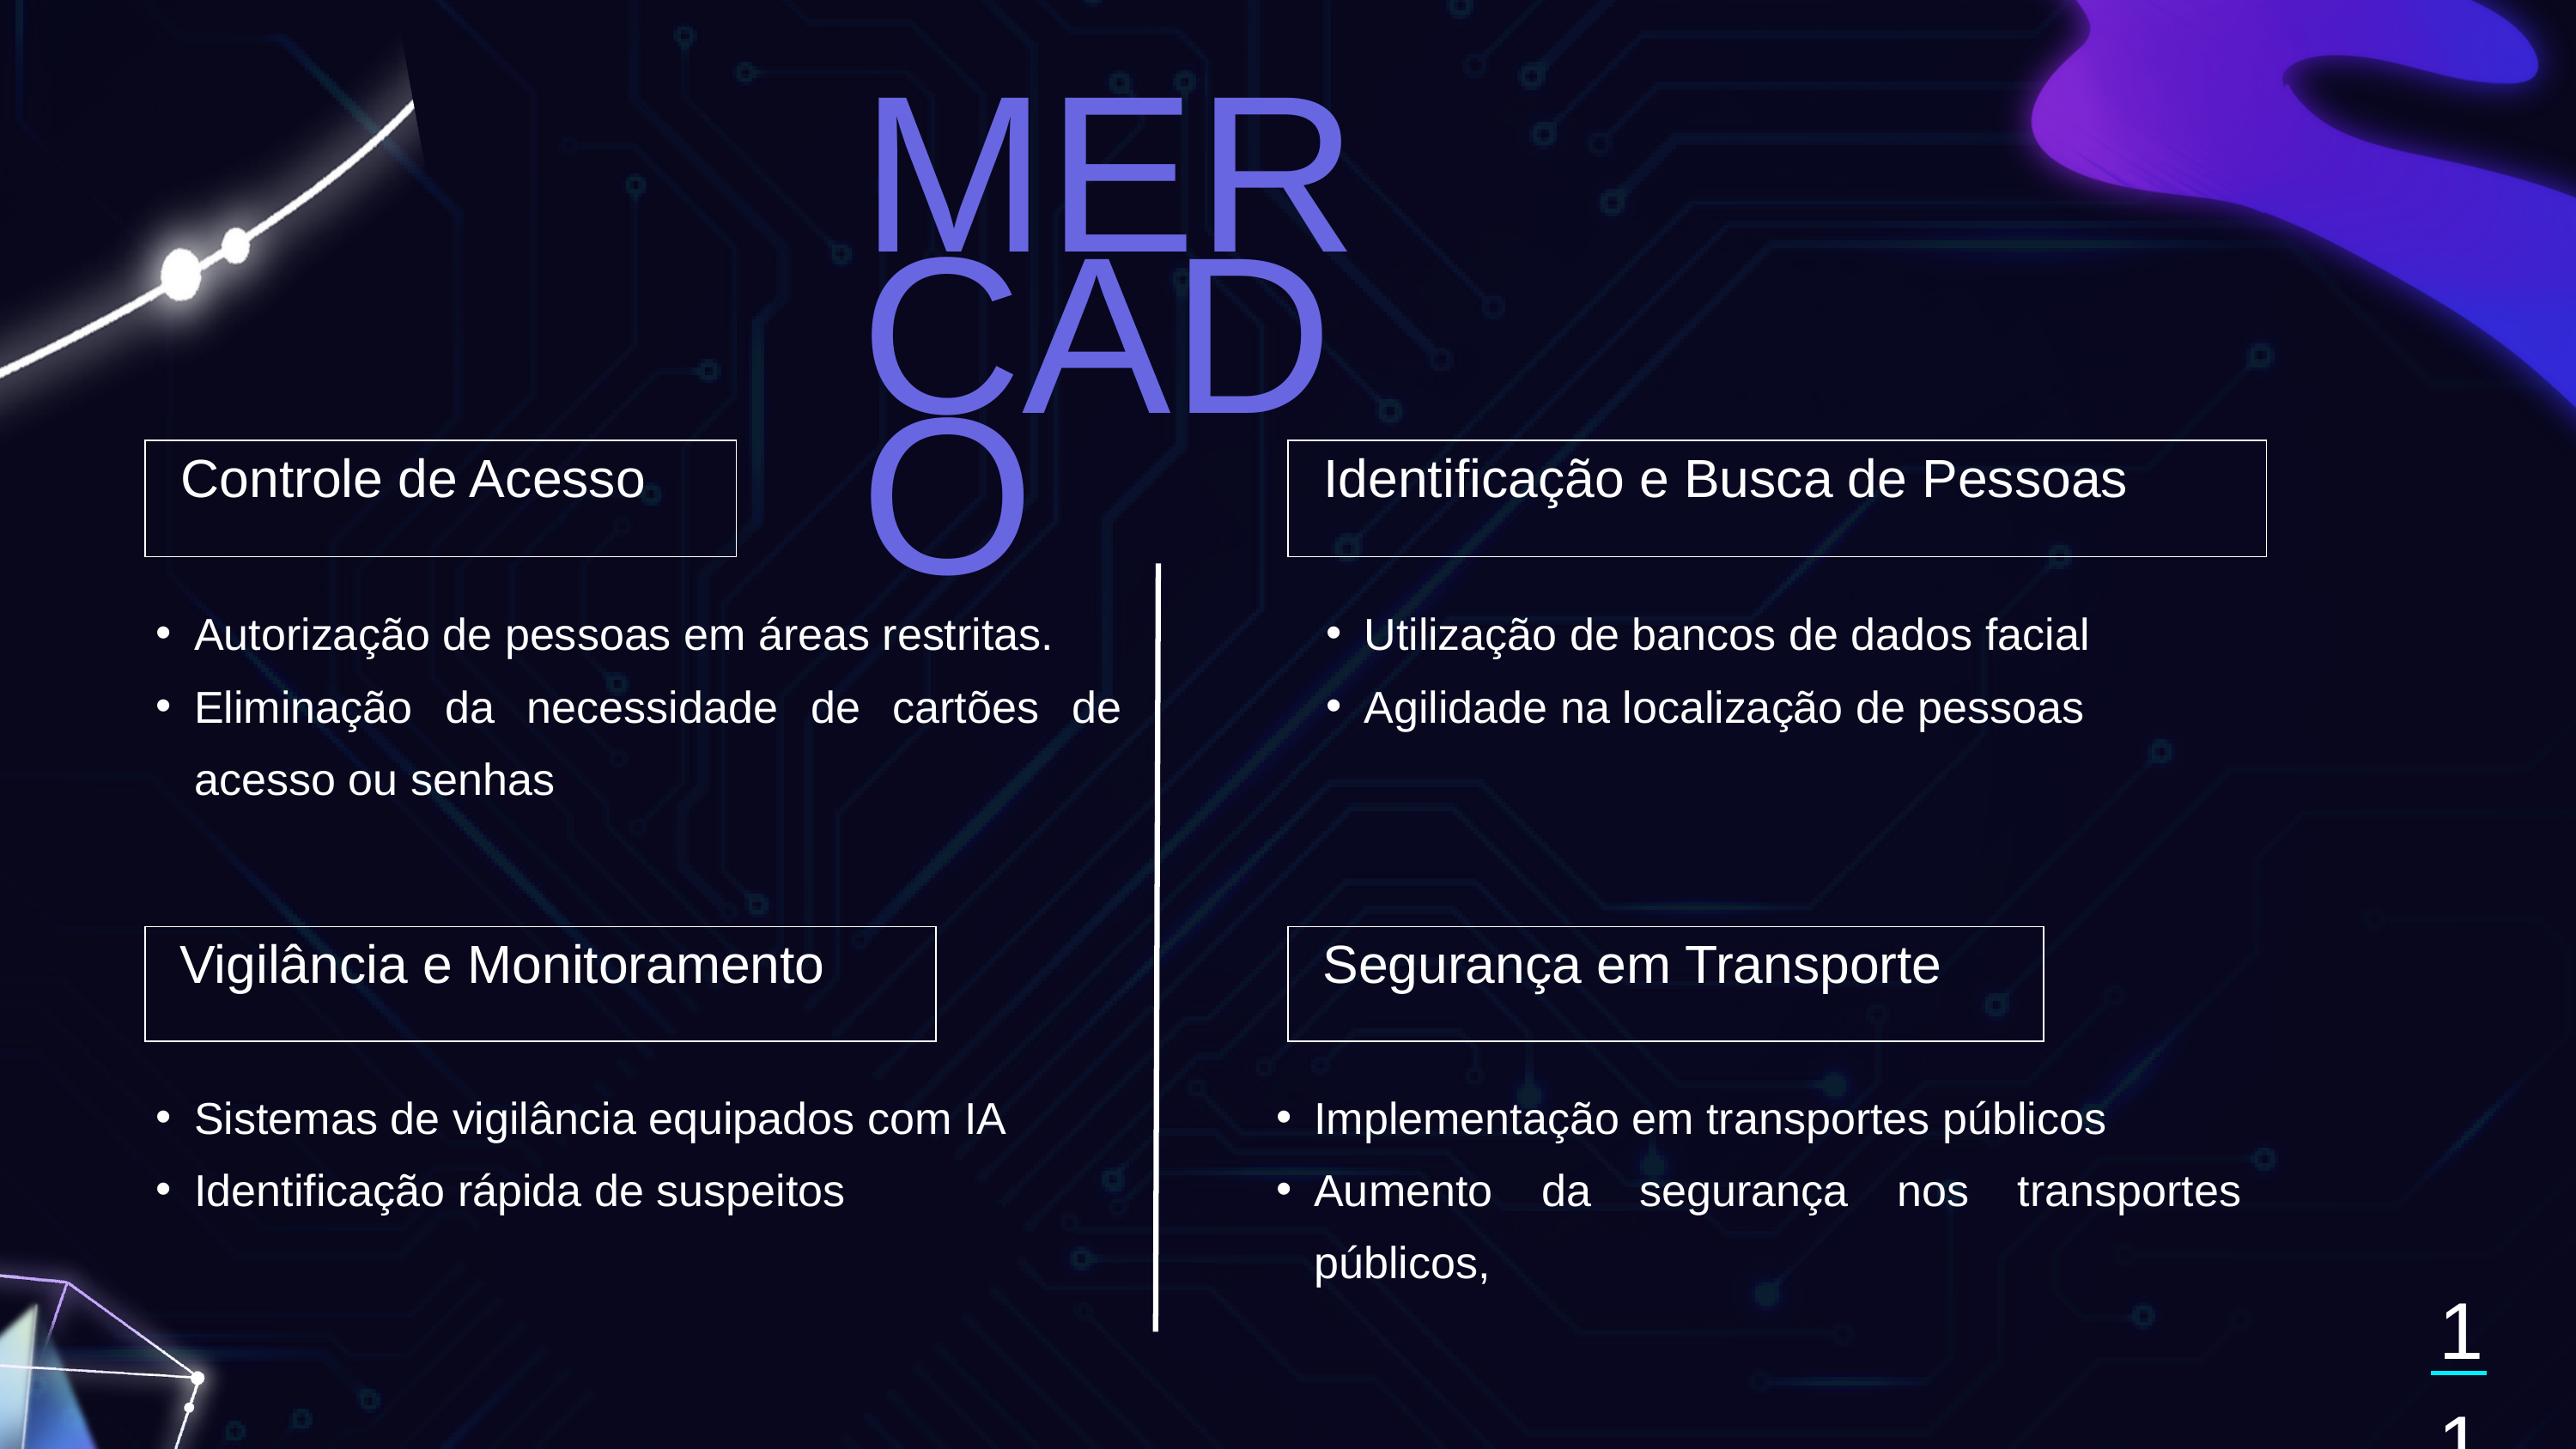

MERCADO

  Controle de Acesso

  Identificação e Busca de Pessoas

Autorização de pessoas em áreas restritas.
Eliminação da necessidade de cartões de acesso ou senhas

Utilização de bancos de dados facial
Agilidade na localização de pessoas

  Vigilância e Monitoramento

  Segurança em Transporte
Sistemas de vigilância equipados com IA
Identificação rápida de suspeitos

Implementação em transportes públicos
Aumento da segurança nos transportes públicos,

11